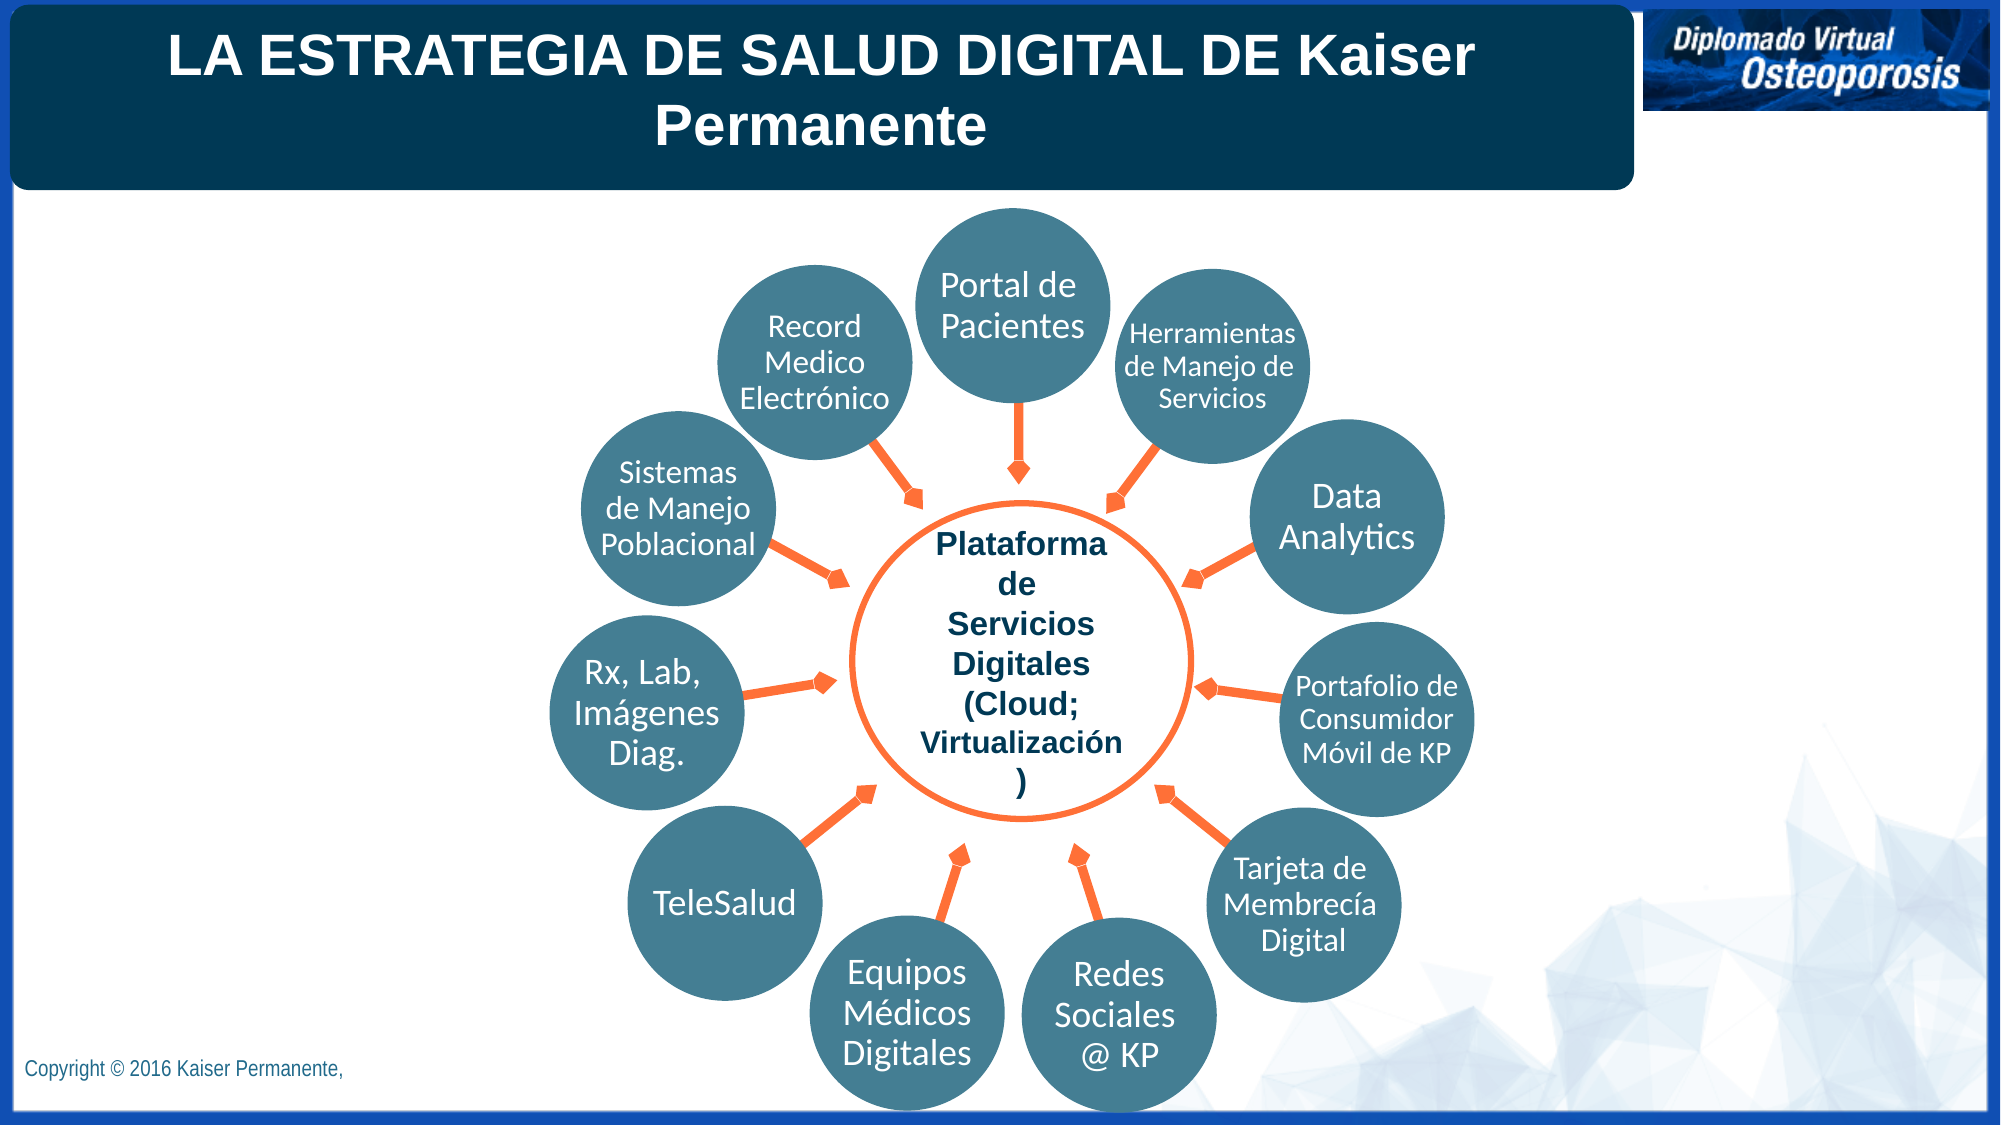

LA ESTRATEGIA DE SALUD DIGITAL DE Kaiser Permanente
Portal de
Pacientes
Record
Medico
Electrónico
Herramientas
de Manejo de
Servicios

Sistemas
de Manejo
Poblacional
Data
Analytics

Plataforma de
Servicios Digitales
(Cloud; Virtualización)

Rx, Lab,
Imágenes
Diag.
Portafolio de
Consumidor
Móvil de KP

TeleSalud
Tarjeta de
Membrecía
Digital

Equipos
Médicos
Digitales
Redes
Sociales
@ KP
Copyright © 2016 Kaiser Permanente,